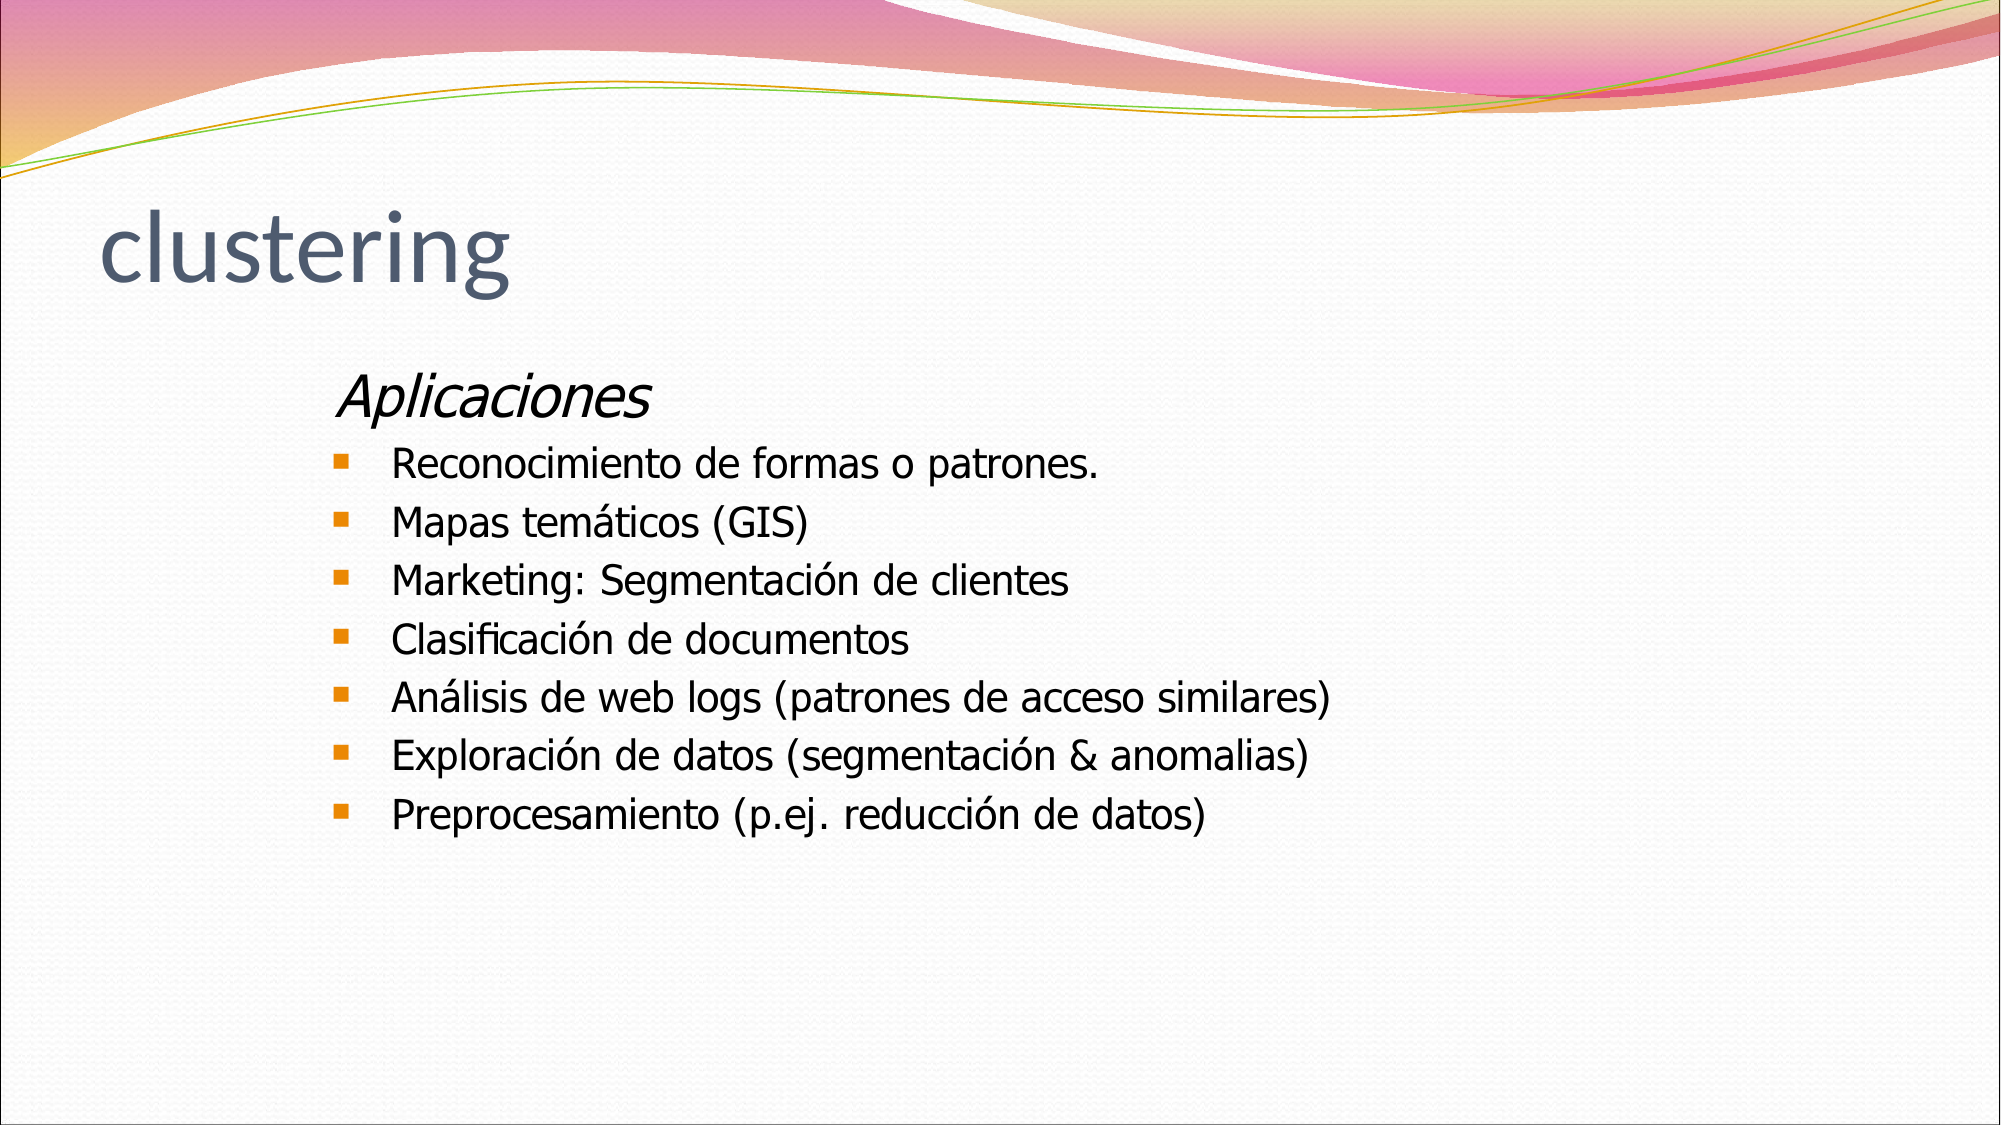

# clustering

Aplicaciones
Reconocimiento de formas o patrones.
Mapas temáticos (GIS)
Marketing: Segmentación de clientes
Clasificación de documentos
Análisis de web logs (patrones de acceso similares)
Exploración de datos (segmentación & anomalias)
Preprocesamiento (p.ej. reducción de datos)